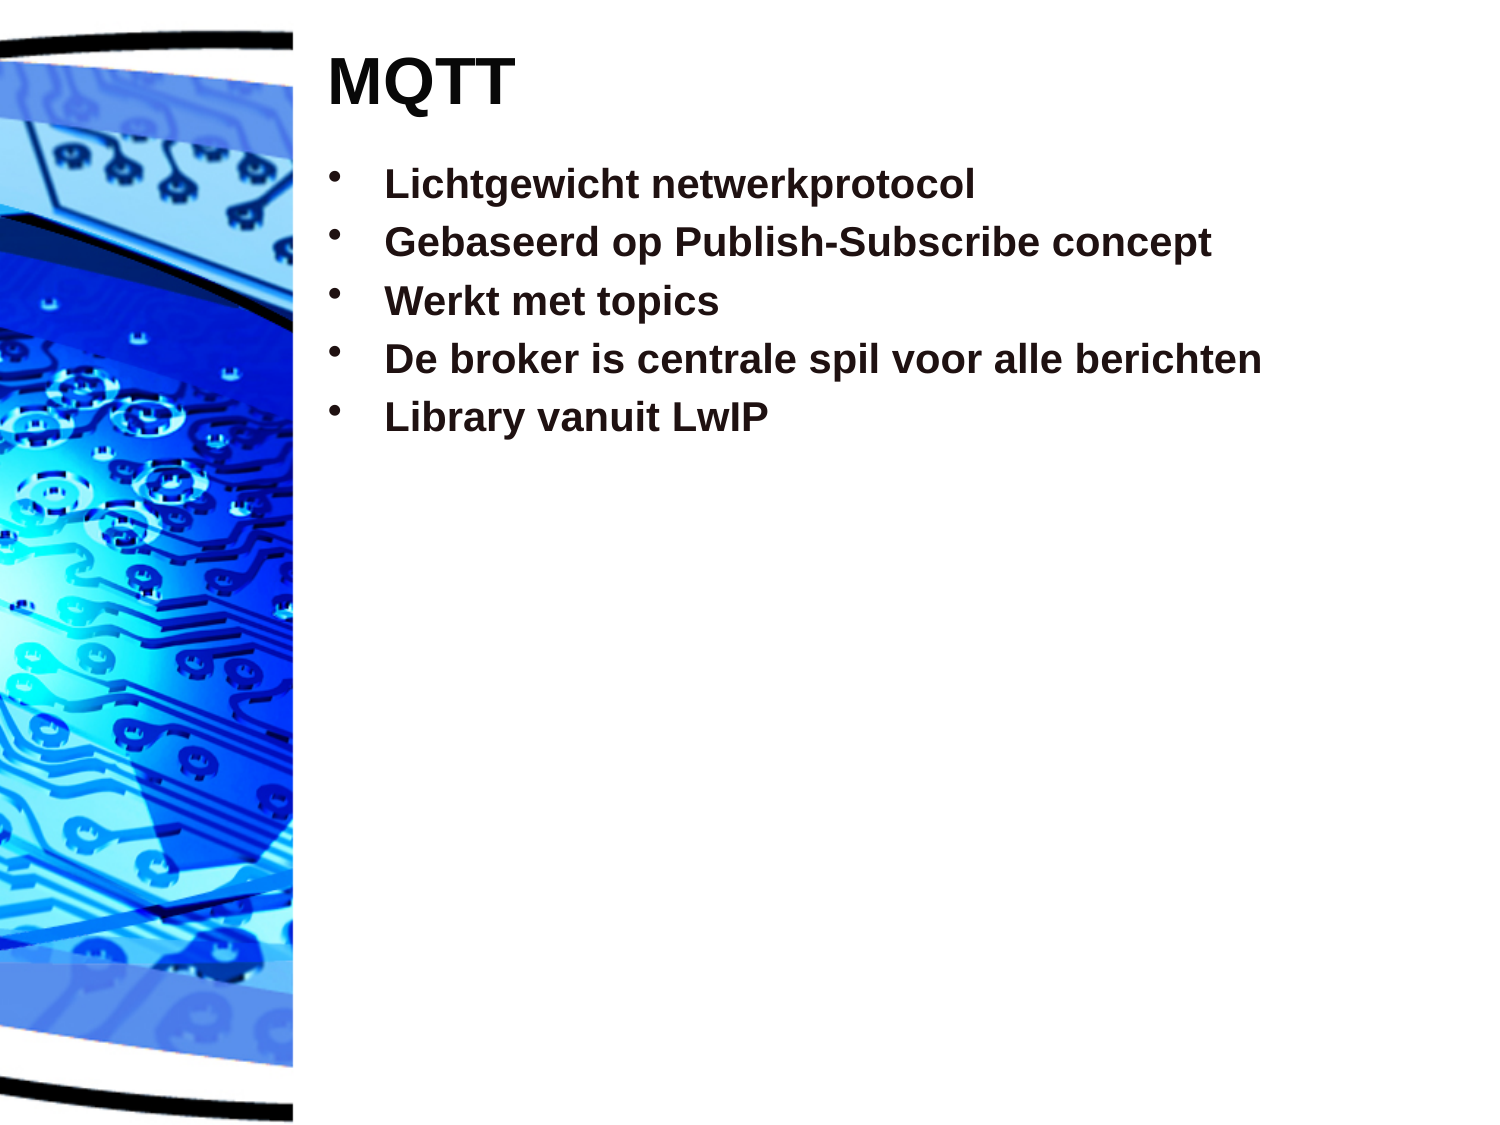

# MQTT
Lichtgewicht netwerkprotocol
Gebaseerd op Publish-Subscribe concept
Werkt met topics
De broker is centrale spil voor alle berichten
Library vanuit LwIP